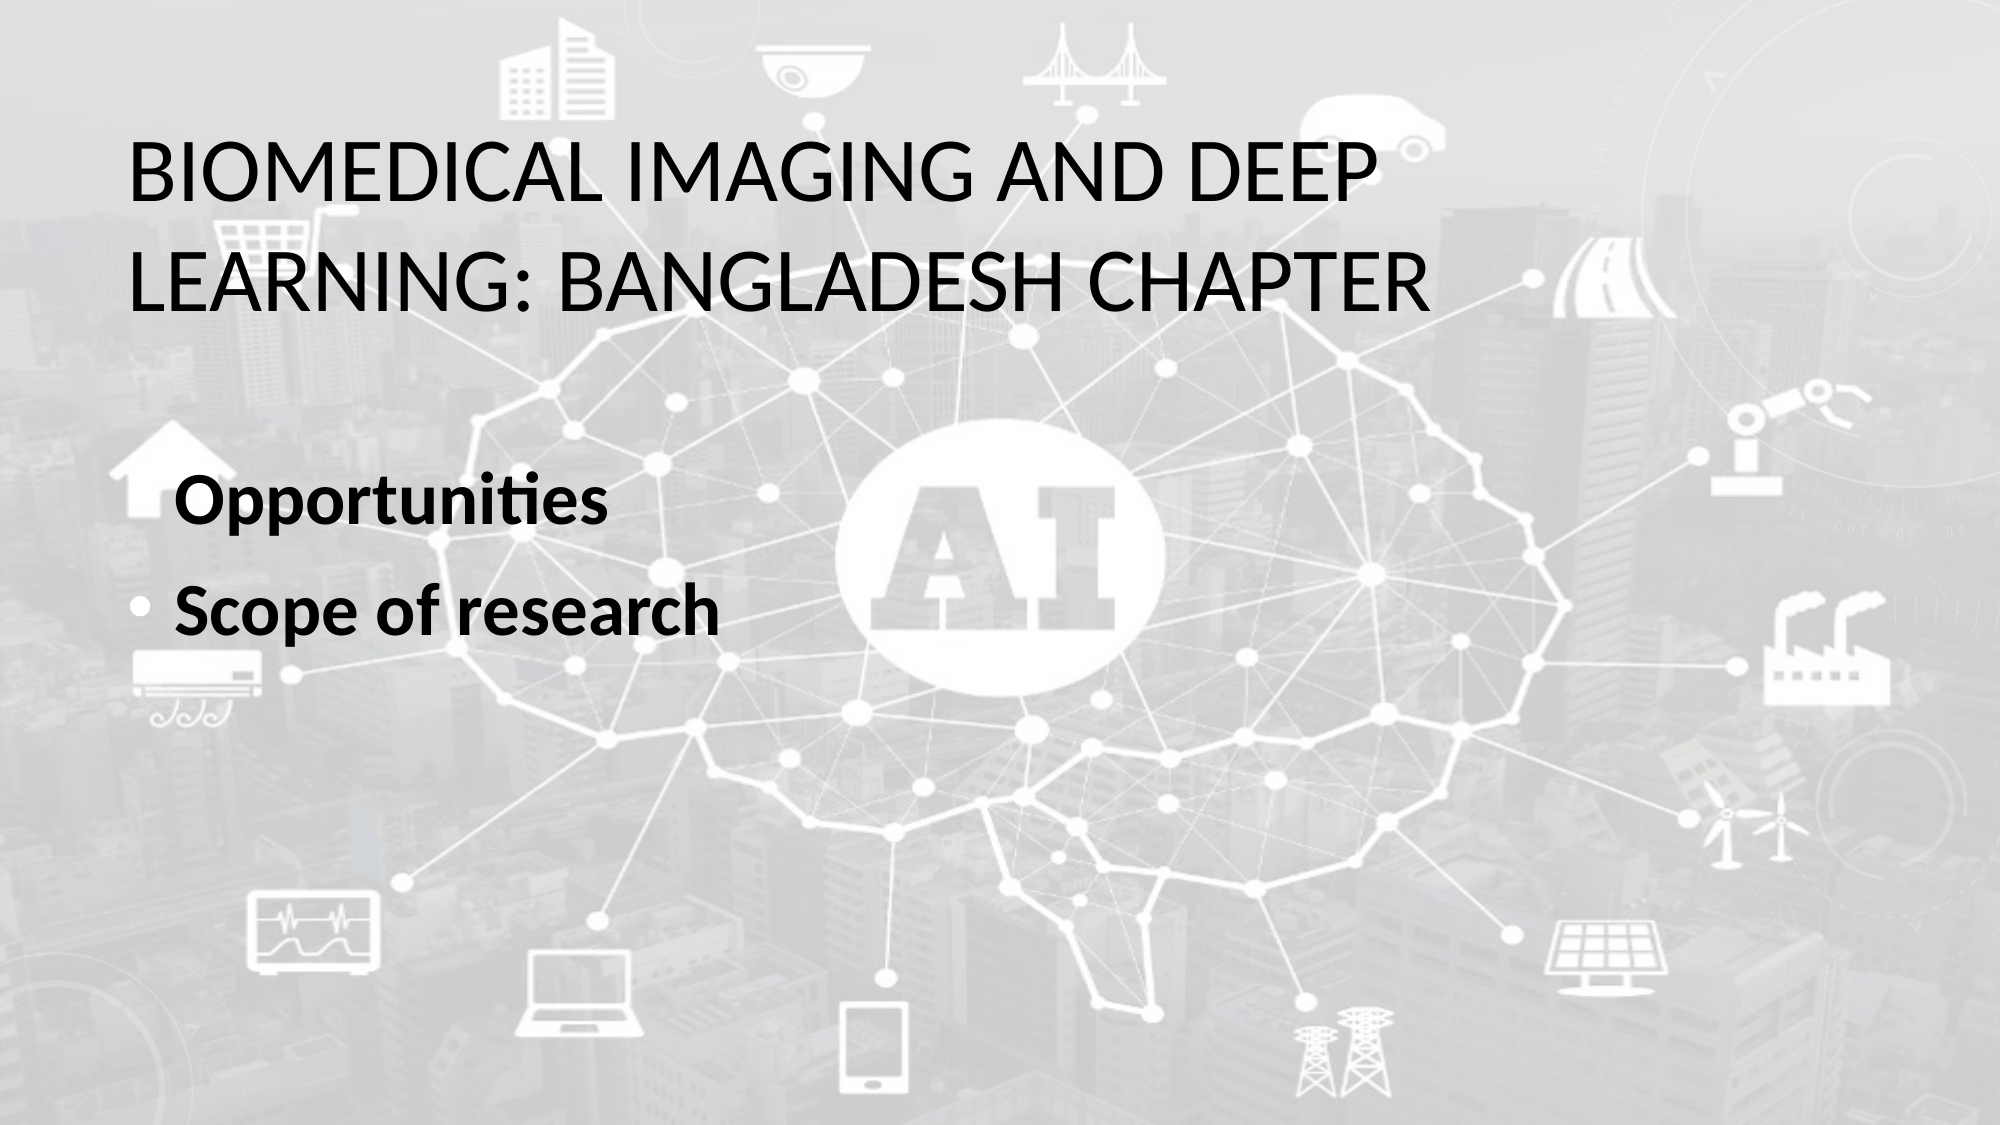

# Biomedical imaging and deep learning: Bangladesh chapter
Opportunities
Scope of research